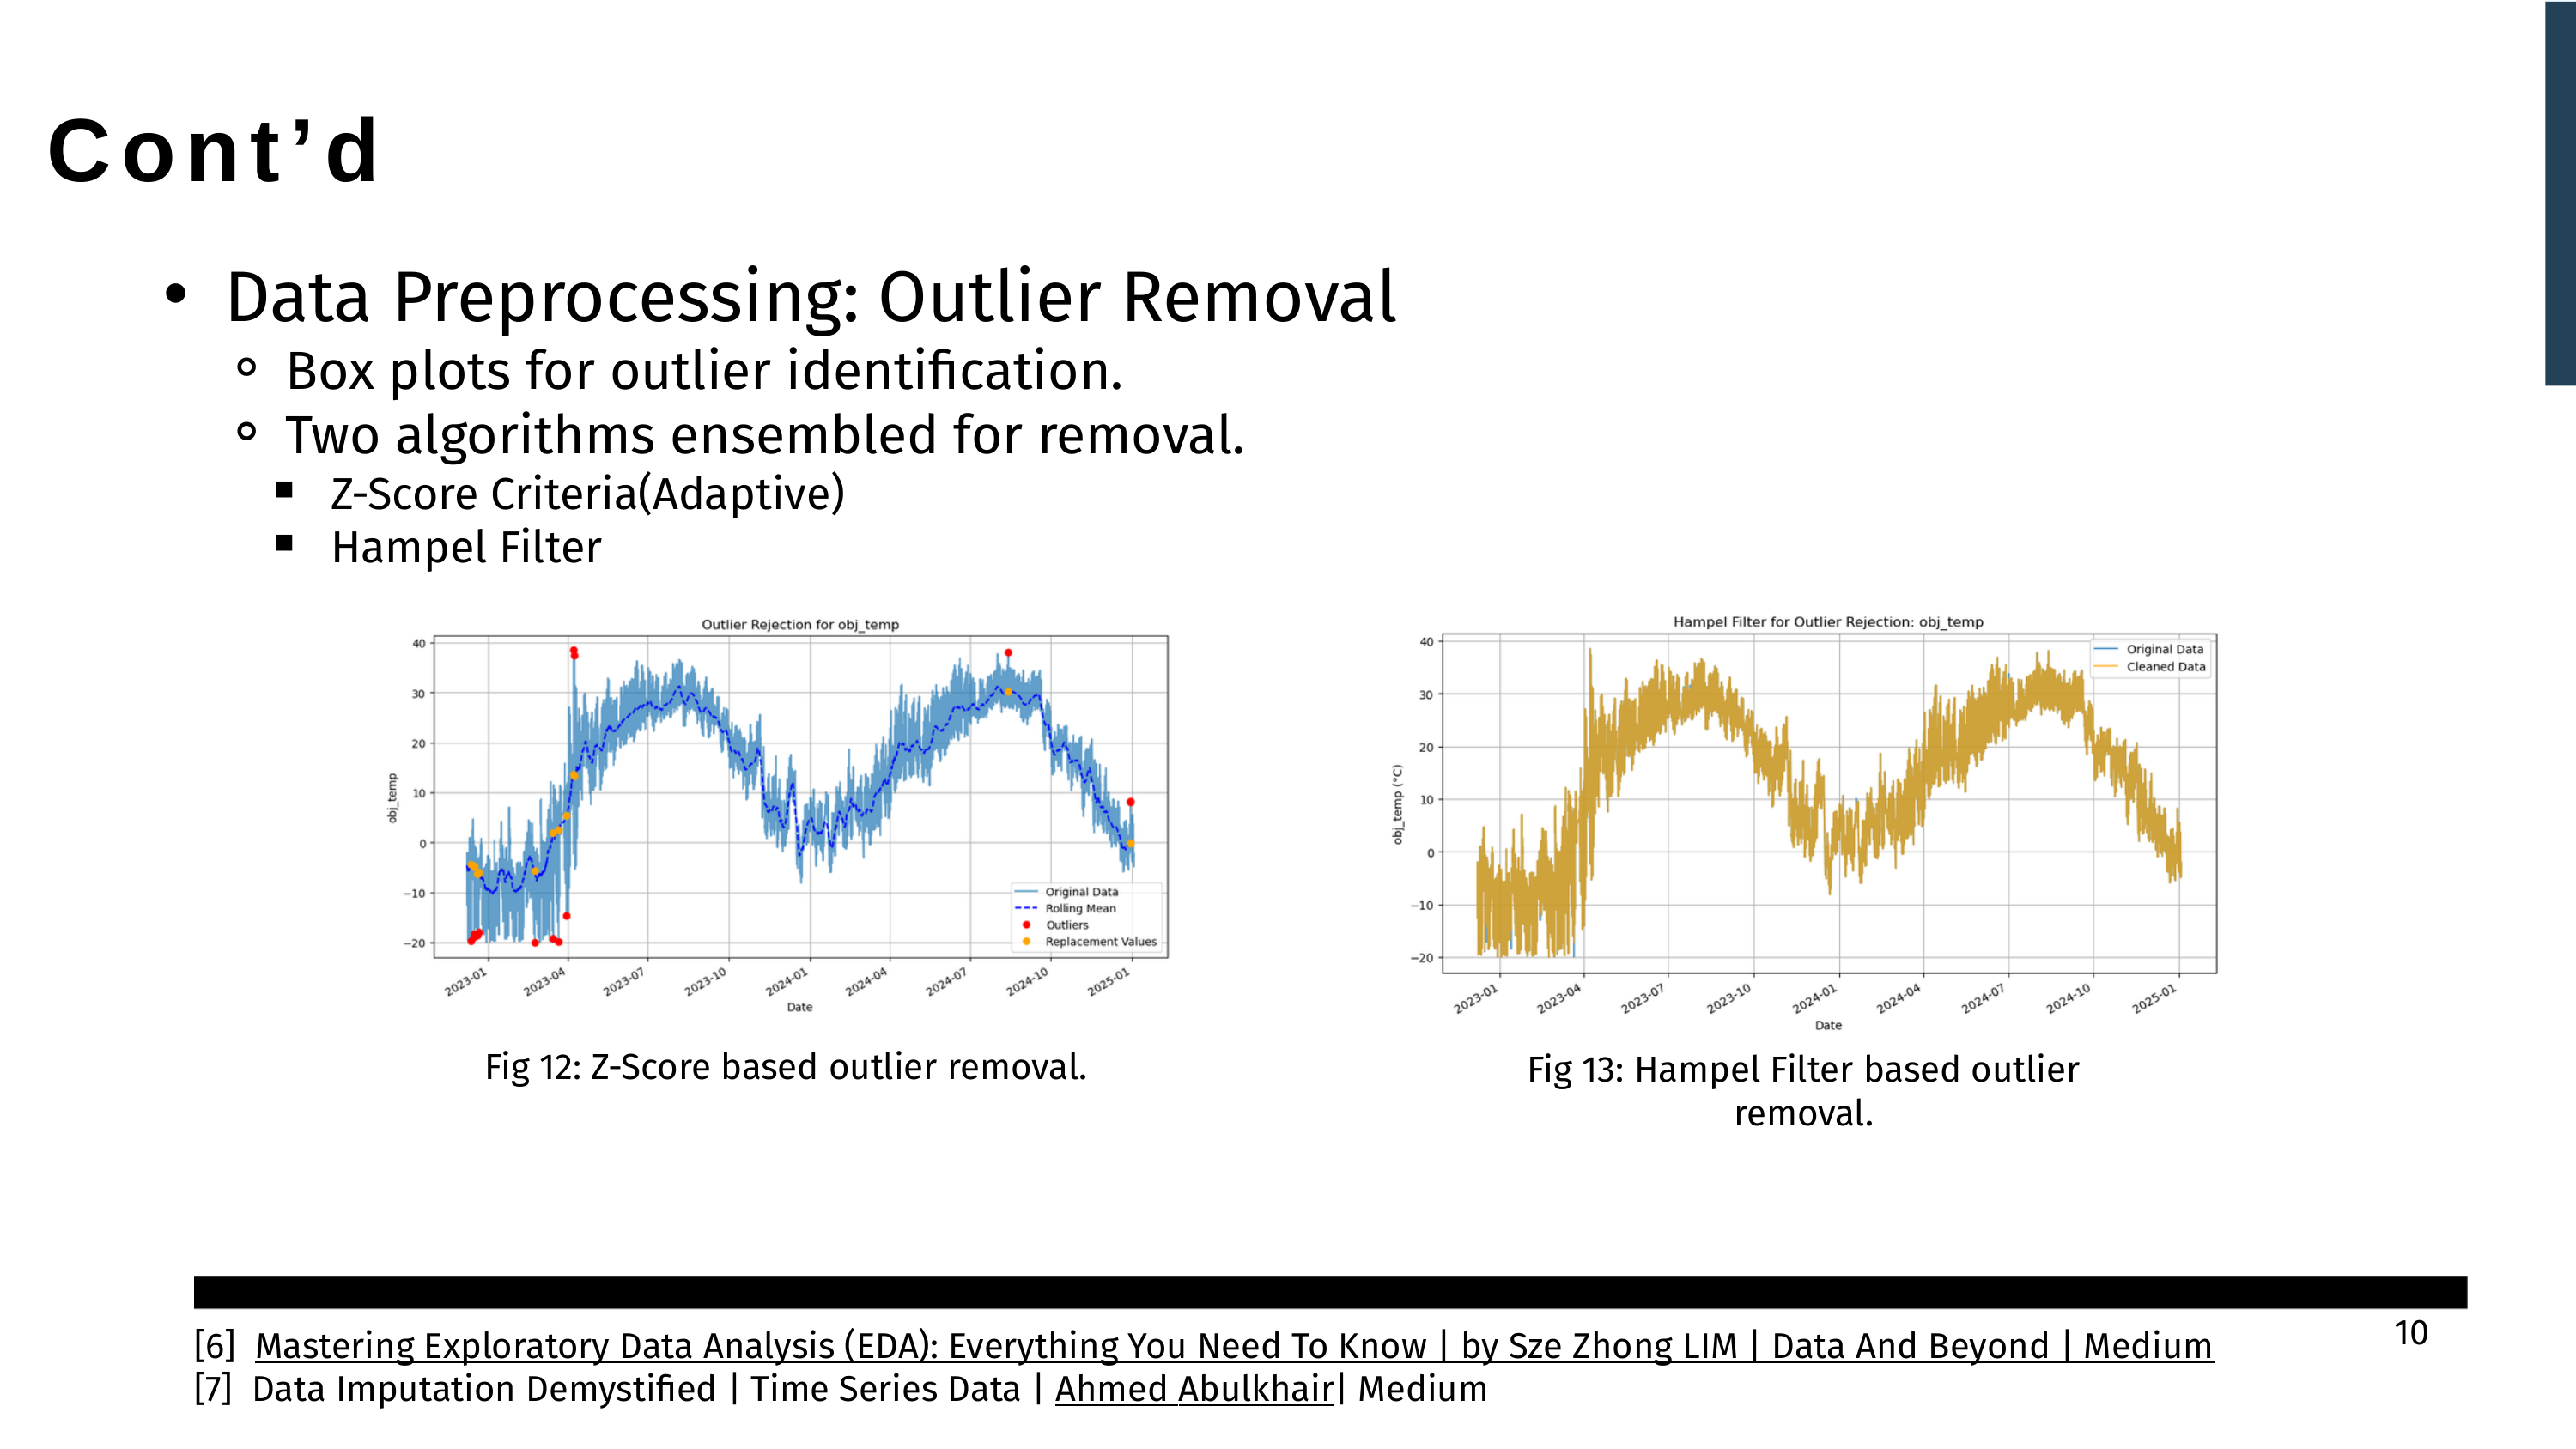

Cont’d
Data Preprocessing: Outlier Removal
Box plots for outlier identification.
Two algorithms ensembled for removal.
Z-Score Criteria(Adaptive)
Hampel Filter

Fig 12: Z-Score based outlier removal.
Fig 13: Hampel Filter based outlier removal.

10
[6]  Mastering Exploratory Data Analysis (EDA): Everything You Need To Know | by Sze Zhong LIM | Data And Beyond | Medium
[7]  Data Imputation Demystified | Time Series Data | Ahmed Abulkhair| Medium